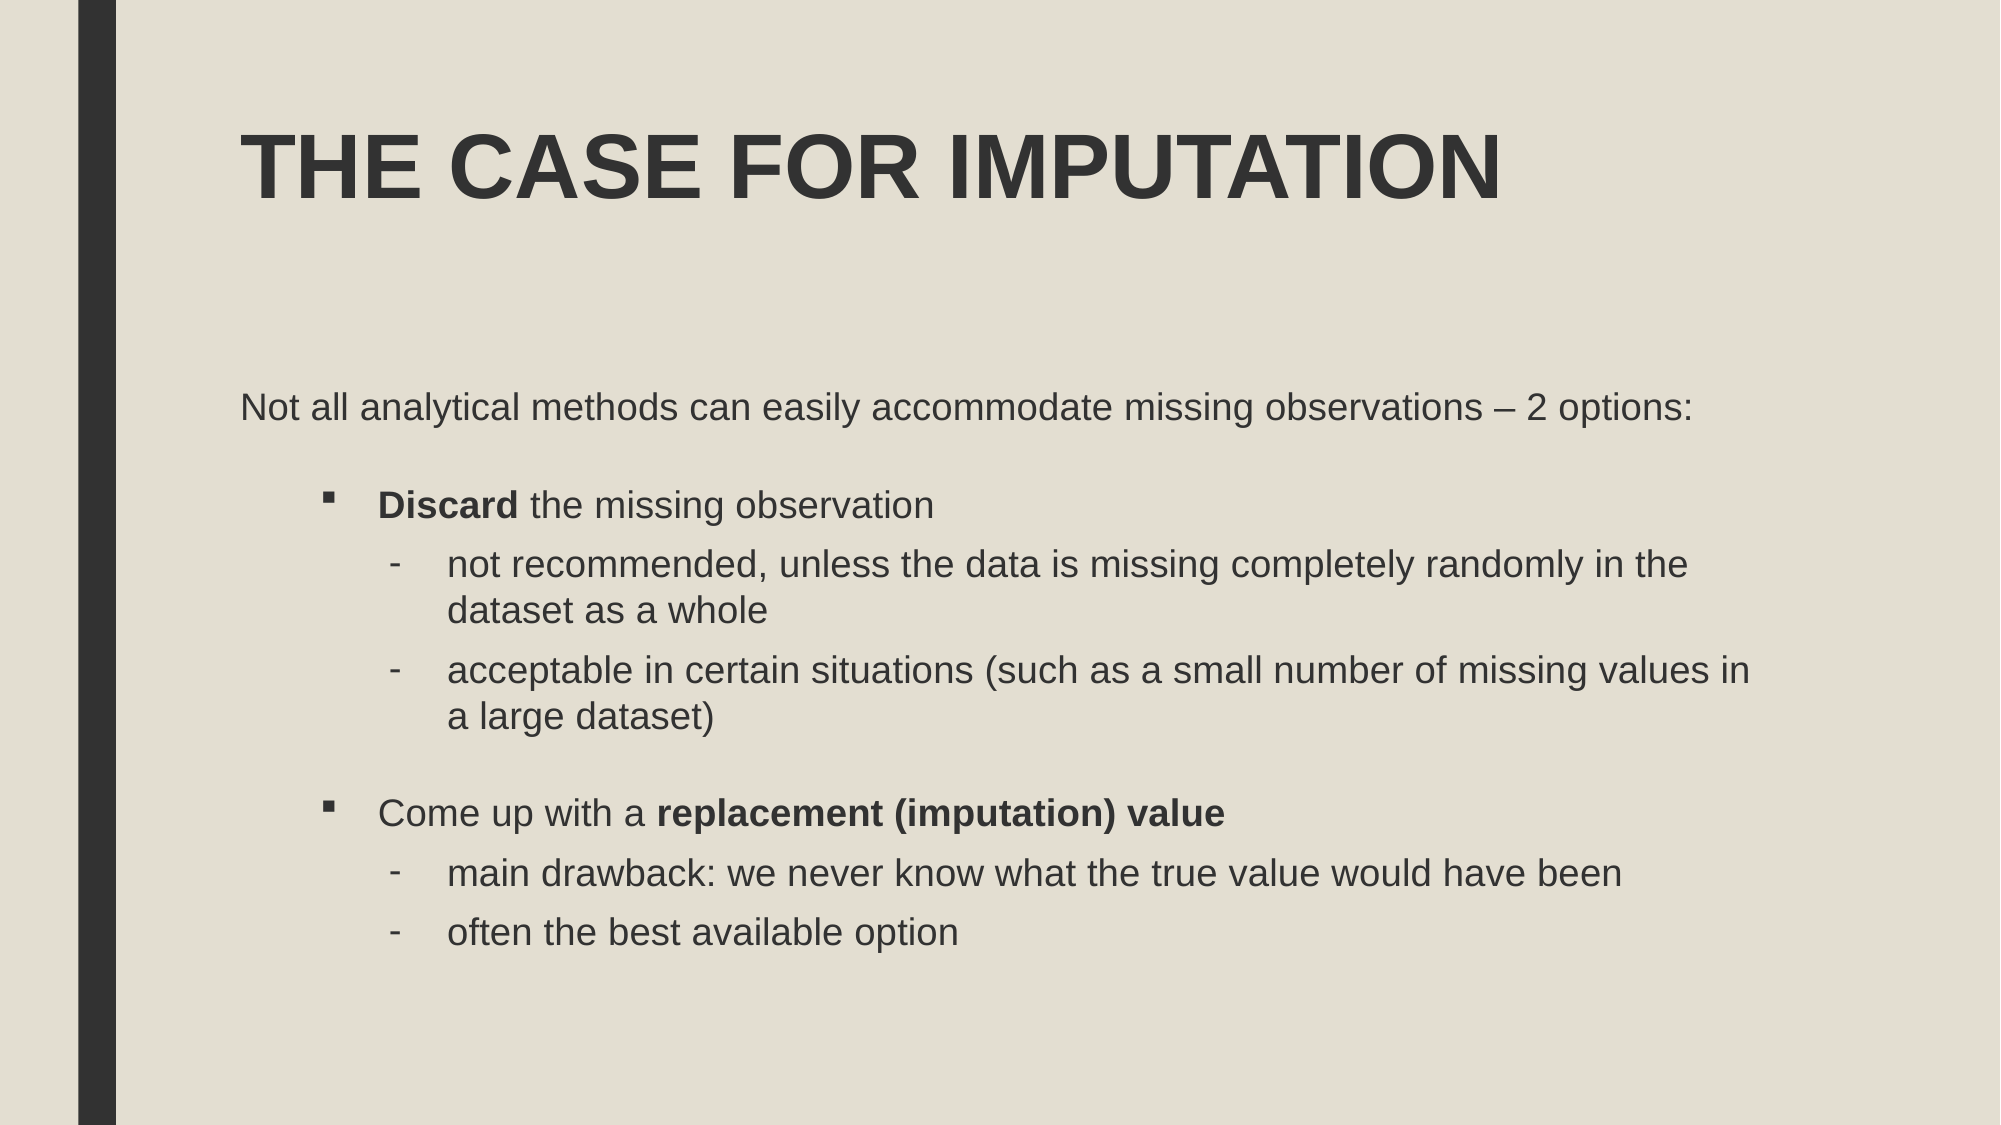

# THE CASE FOR IMPUTATION
Not all analytical methods can easily accommodate missing observations – 2 options:

Discard the missing observation
not recommended, unless the data is missing completely randomly in the dataset as a whole
acceptable in certain situations (such as a small number of missing values in a large dataset)

Come up with a replacement (imputation) value
main drawback: we never know what the true value would have been
often the best available option